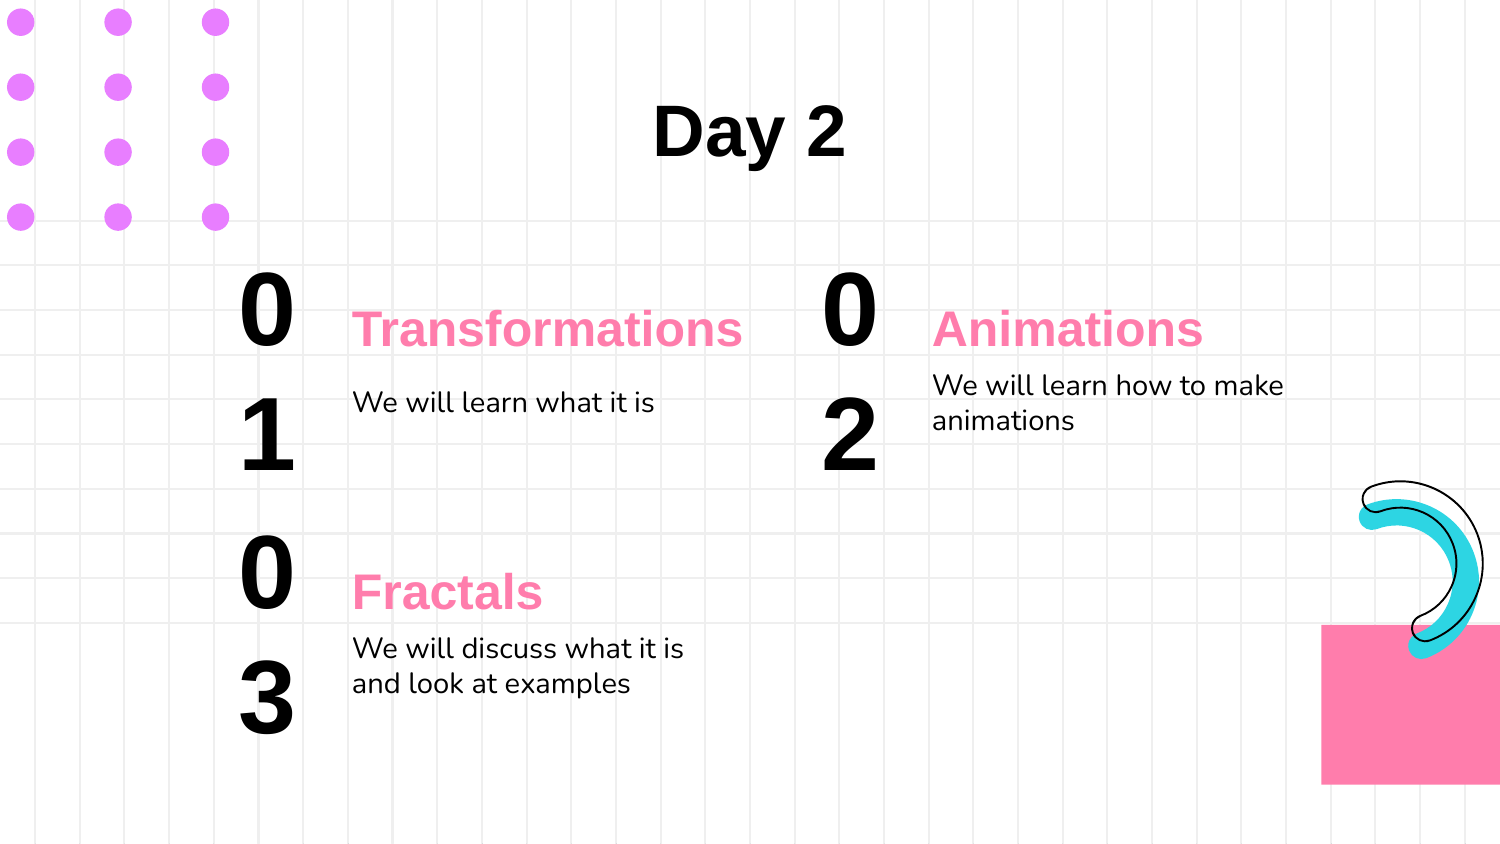

Day 2
# Transformations
Animations
01
02
We will learn what it is
We will learn how to make animations

Fractals
03
We will discuss what it is and look at examples